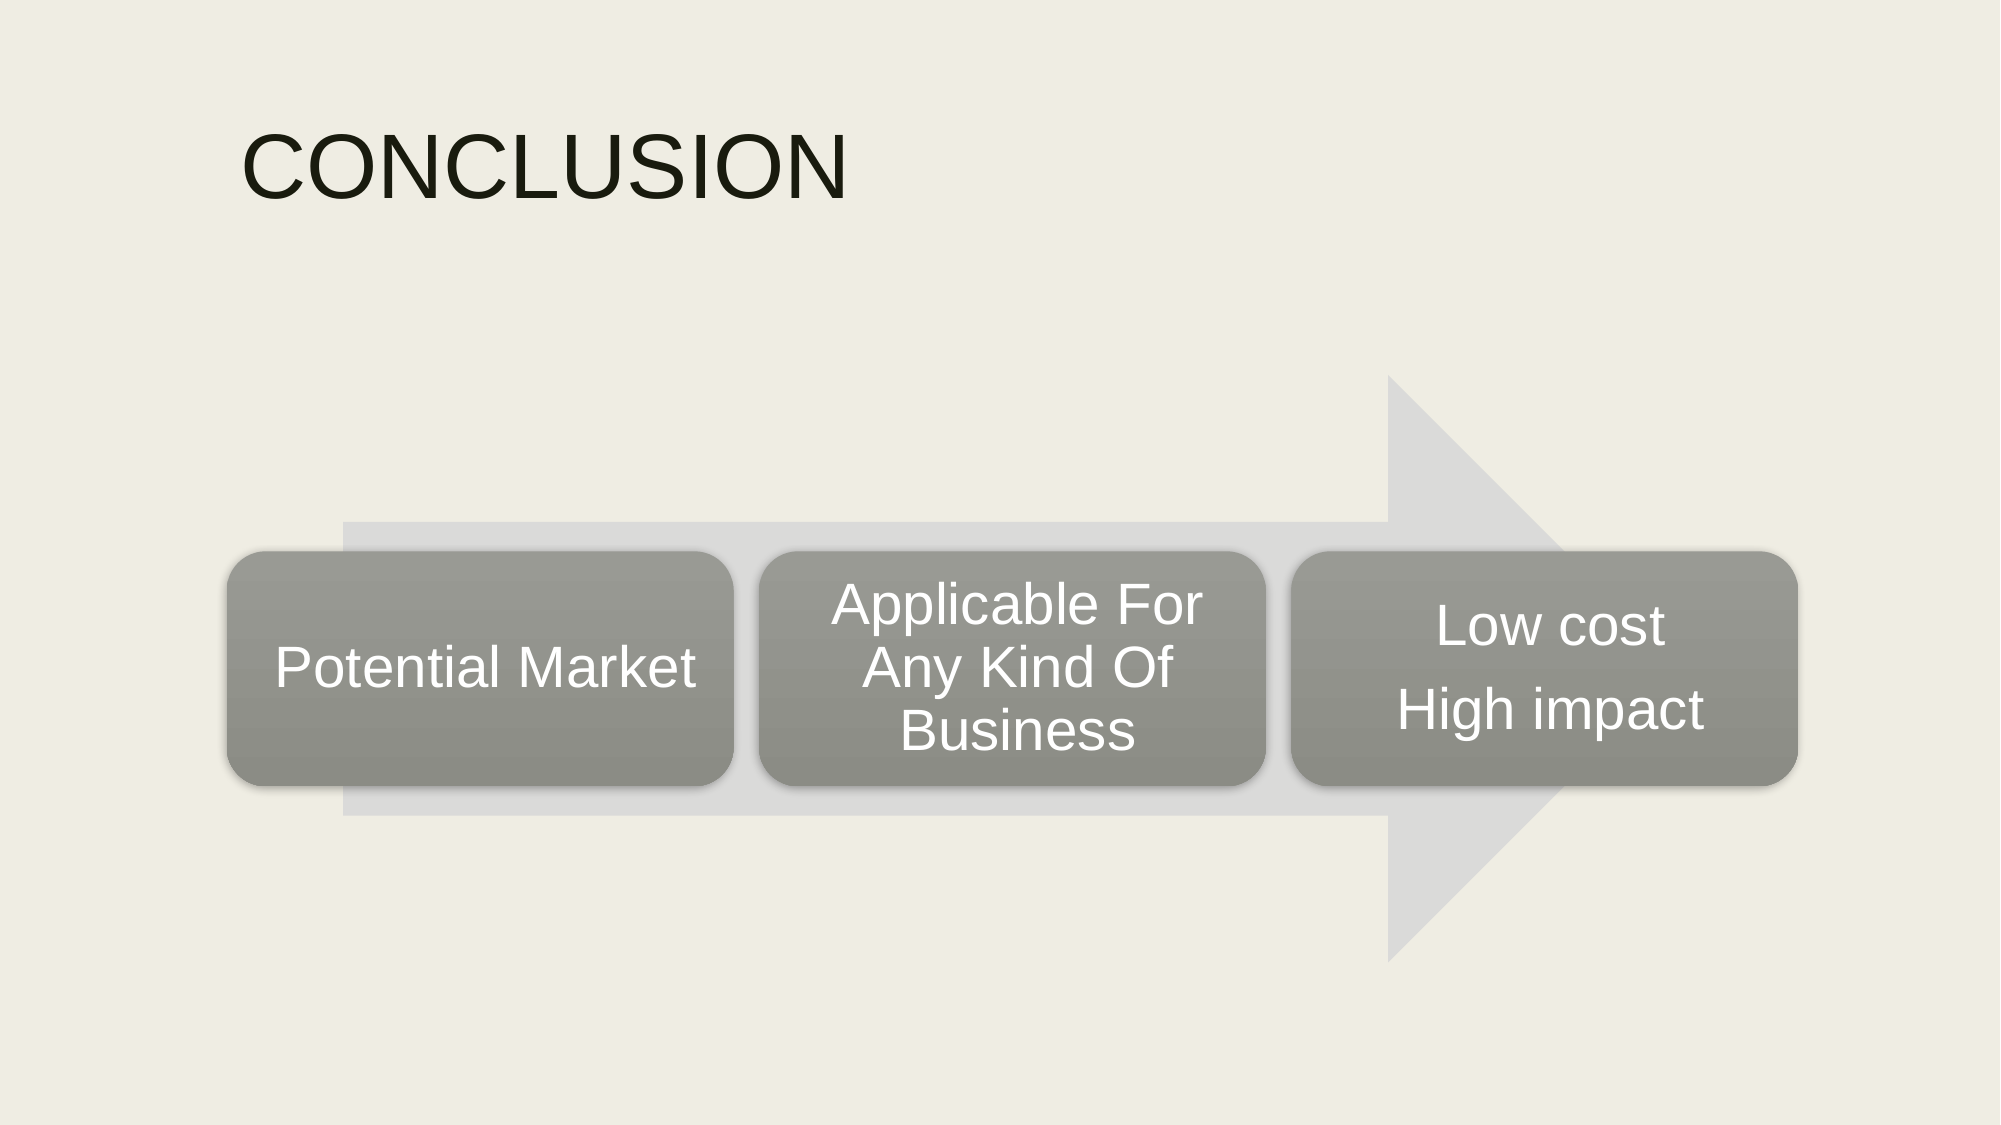

# CONCLUSION
Potential Market
Applicable For Any Kind Of Business
Low cost
High impact